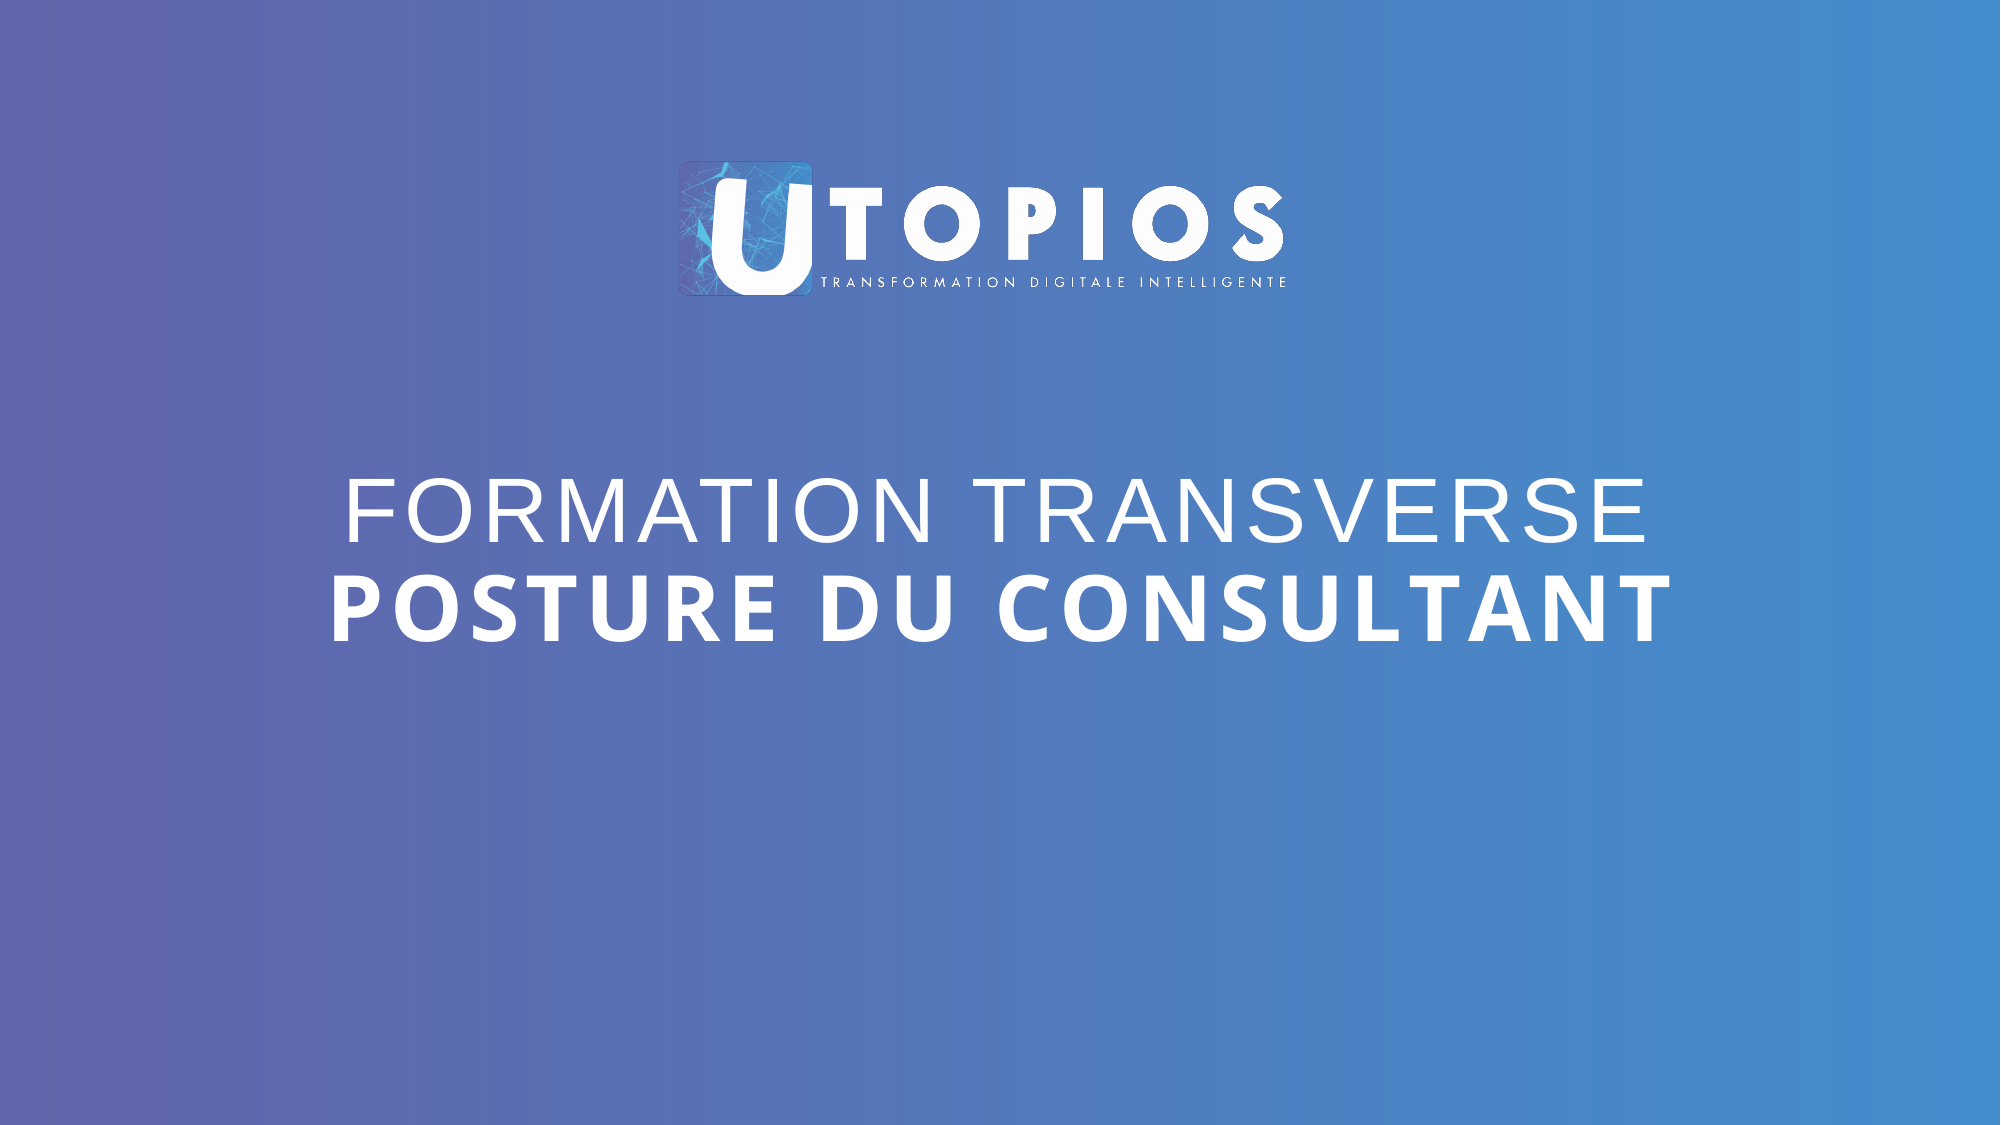

# FORMATION TRANSVERSE POSTURE DU CONSULTANT
Utopios® Tous droits réservés.